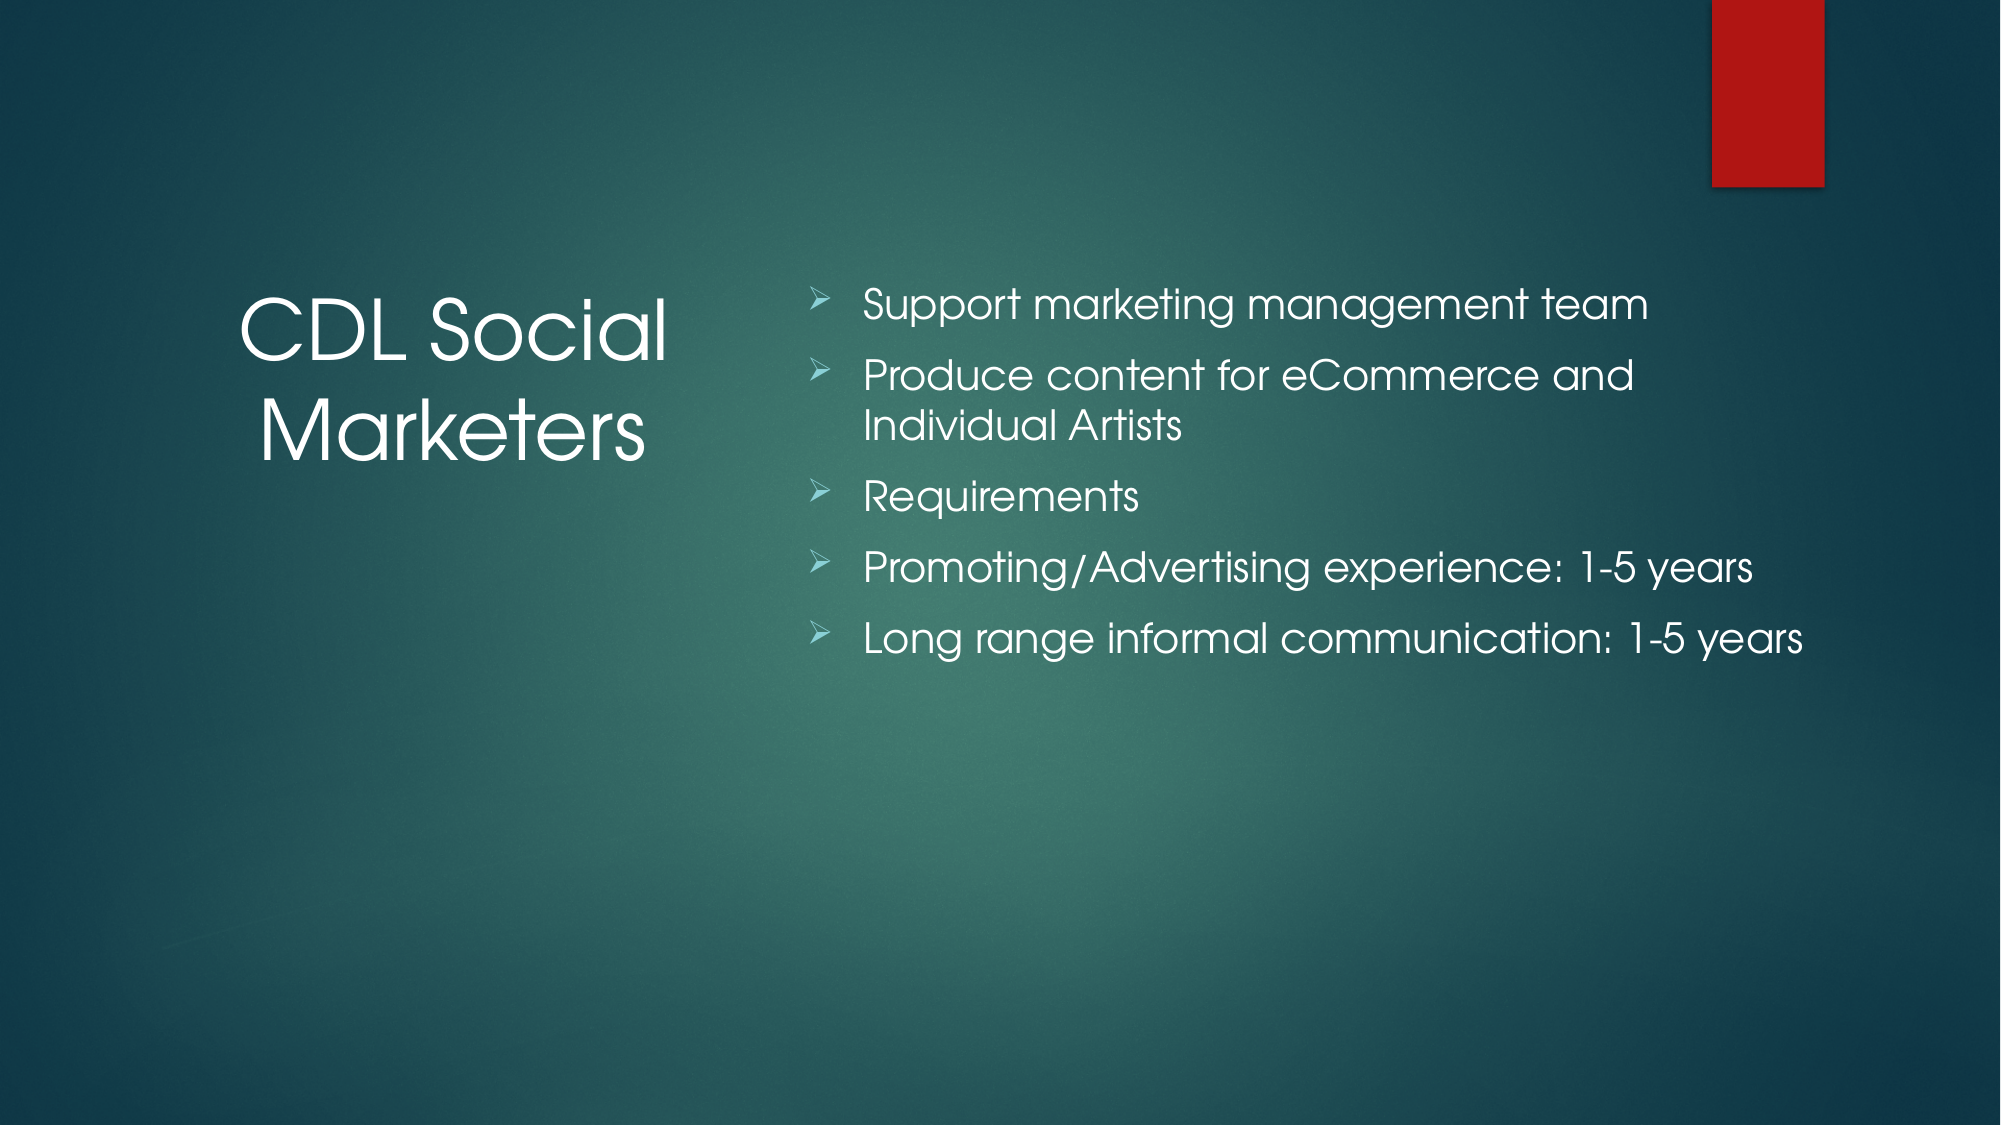

# CDL Social Marketers
Support marketing management team
Produce content for eCommerce and Individual Artists
Requirements
Promoting/Advertising experience: 1-5 years
Long range informal communication: 1-5 years